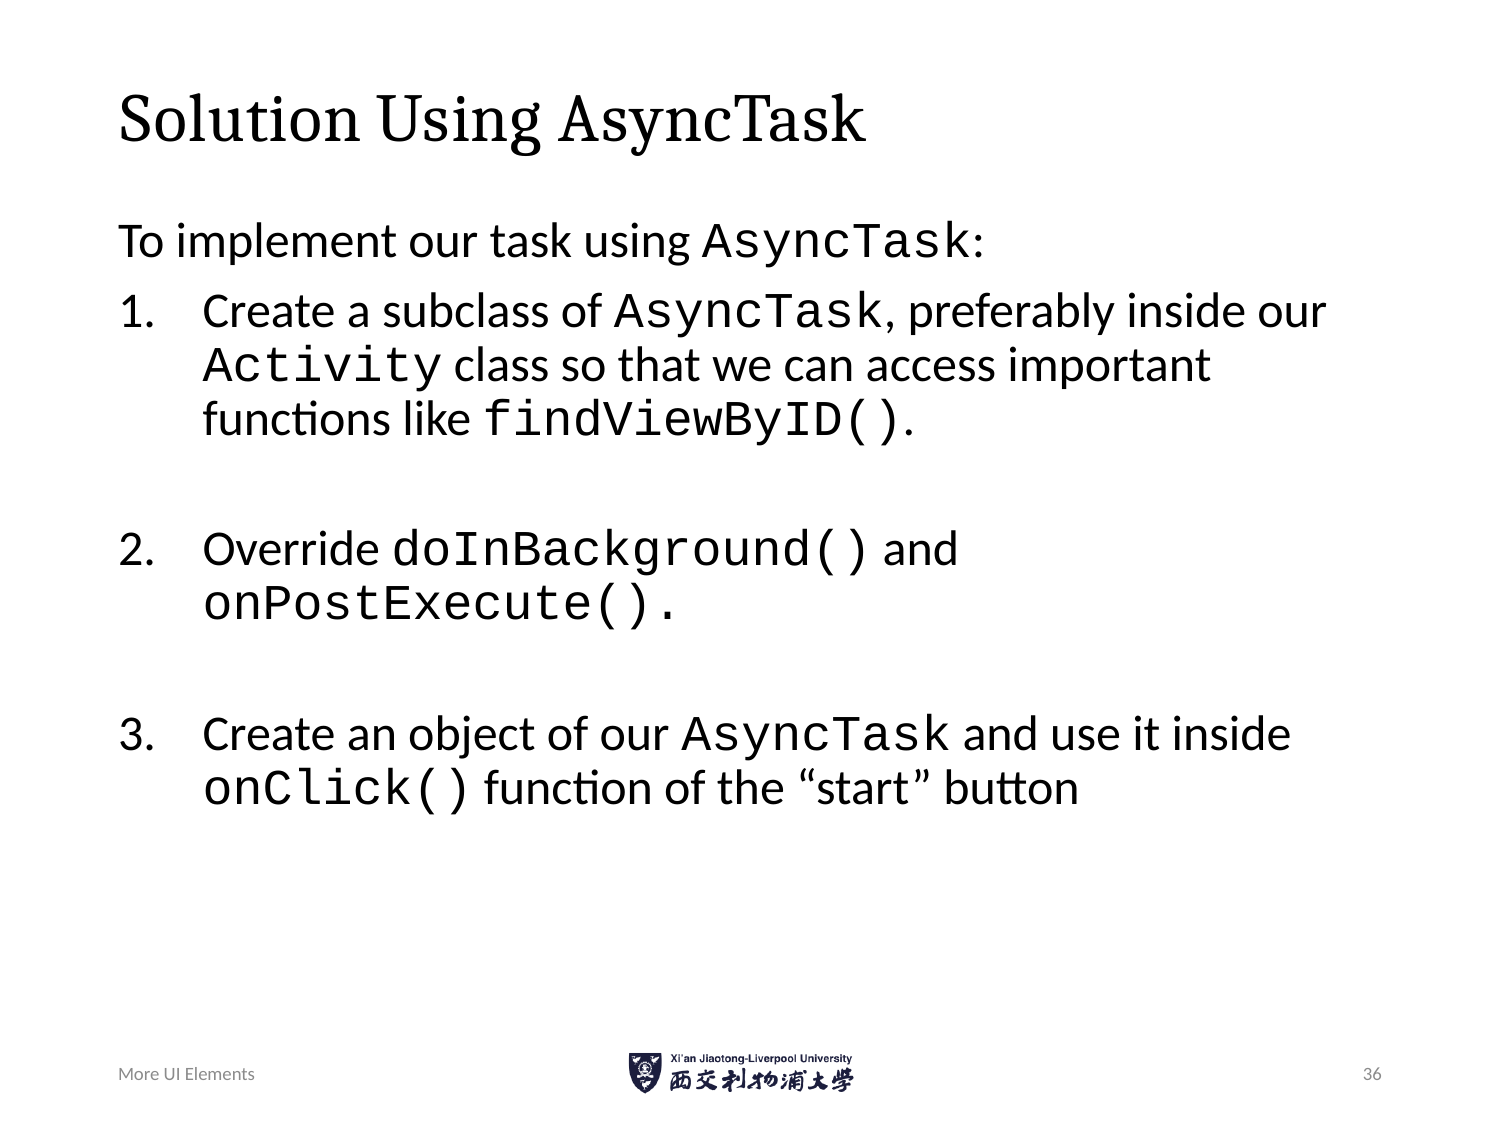

# Solution Using AsyncTask
To implement our task using AsyncTask:
Create a subclass of AsyncTask, preferably inside our Activity class so that we can access important functions like findViewByID().

Override doInBackground() and onPostExecute().

Create an object of our AsyncTask and use it inside onClick() function of the “start” button

More UI Elements
36